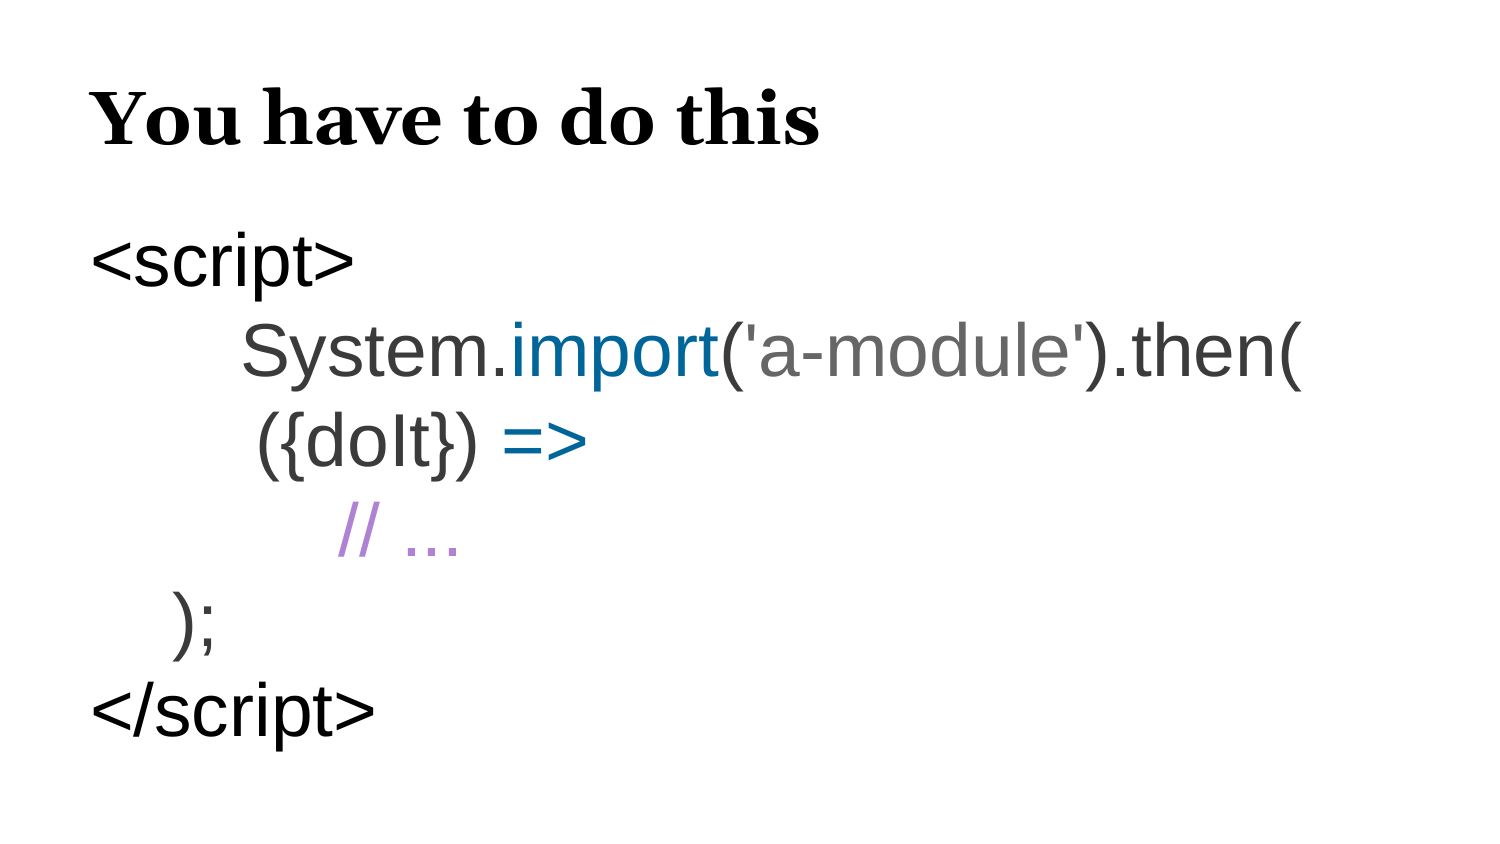

# You have to do this
<script>
	System.import('a-module').then(
        ({doIt}) =>
            // ...
    );
</script>